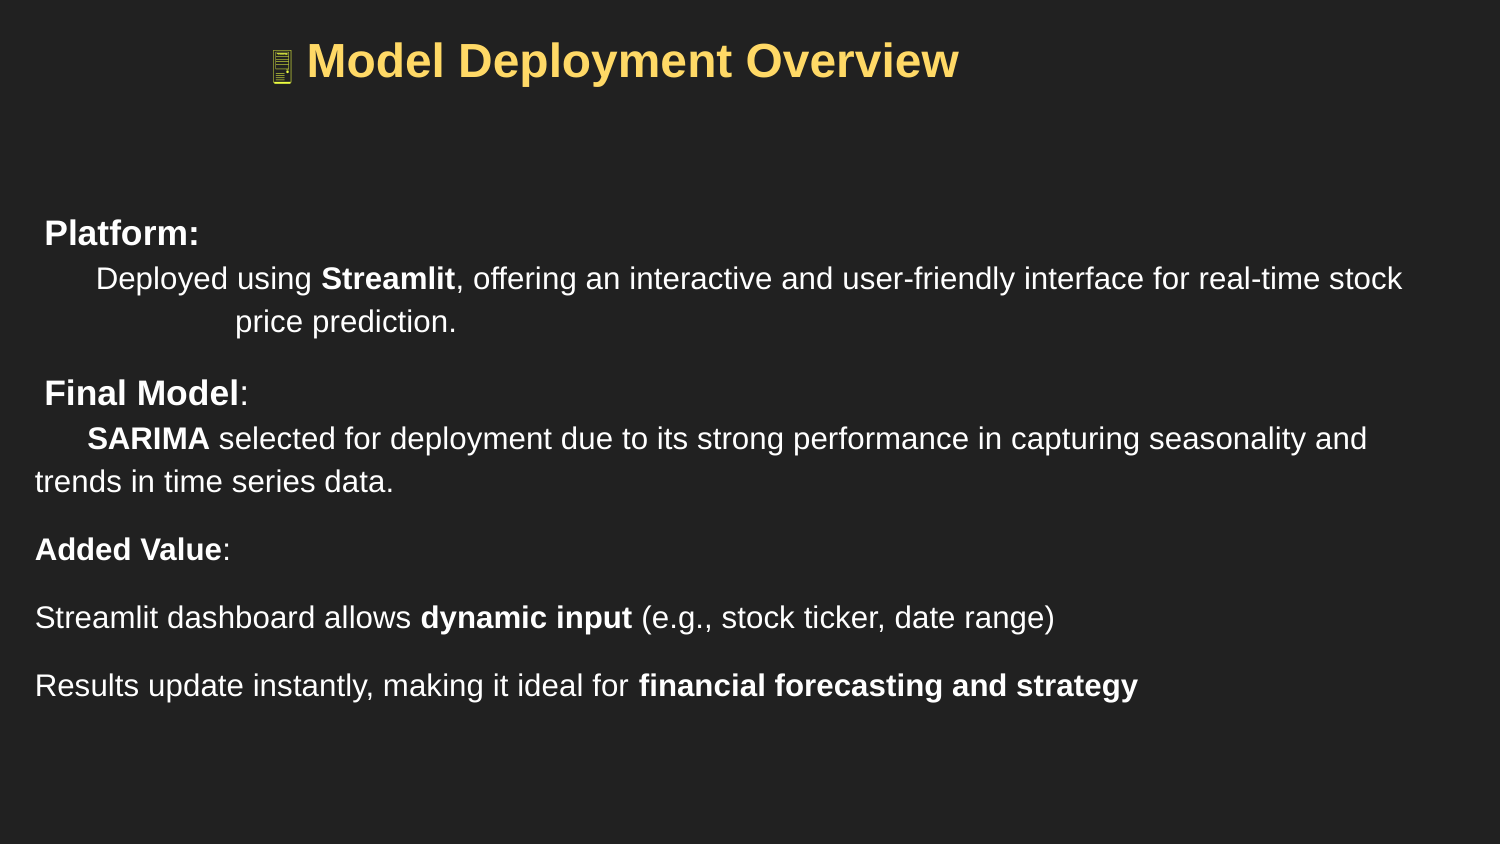

🖥️ Model Deployment Overview

 Platform:
       Deployed using Streamlit, offering an interactive and user-friendly interface for real-time stock                            price prediction.
 Final Model:
      SARIMA selected for deployment due to its strong performance in capturing seasonality and trends in time series data.
Added Value:
Streamlit dashboard allows dynamic input (e.g., stock ticker, date range)
Results update instantly, making it ideal for financial forecasting and strategy